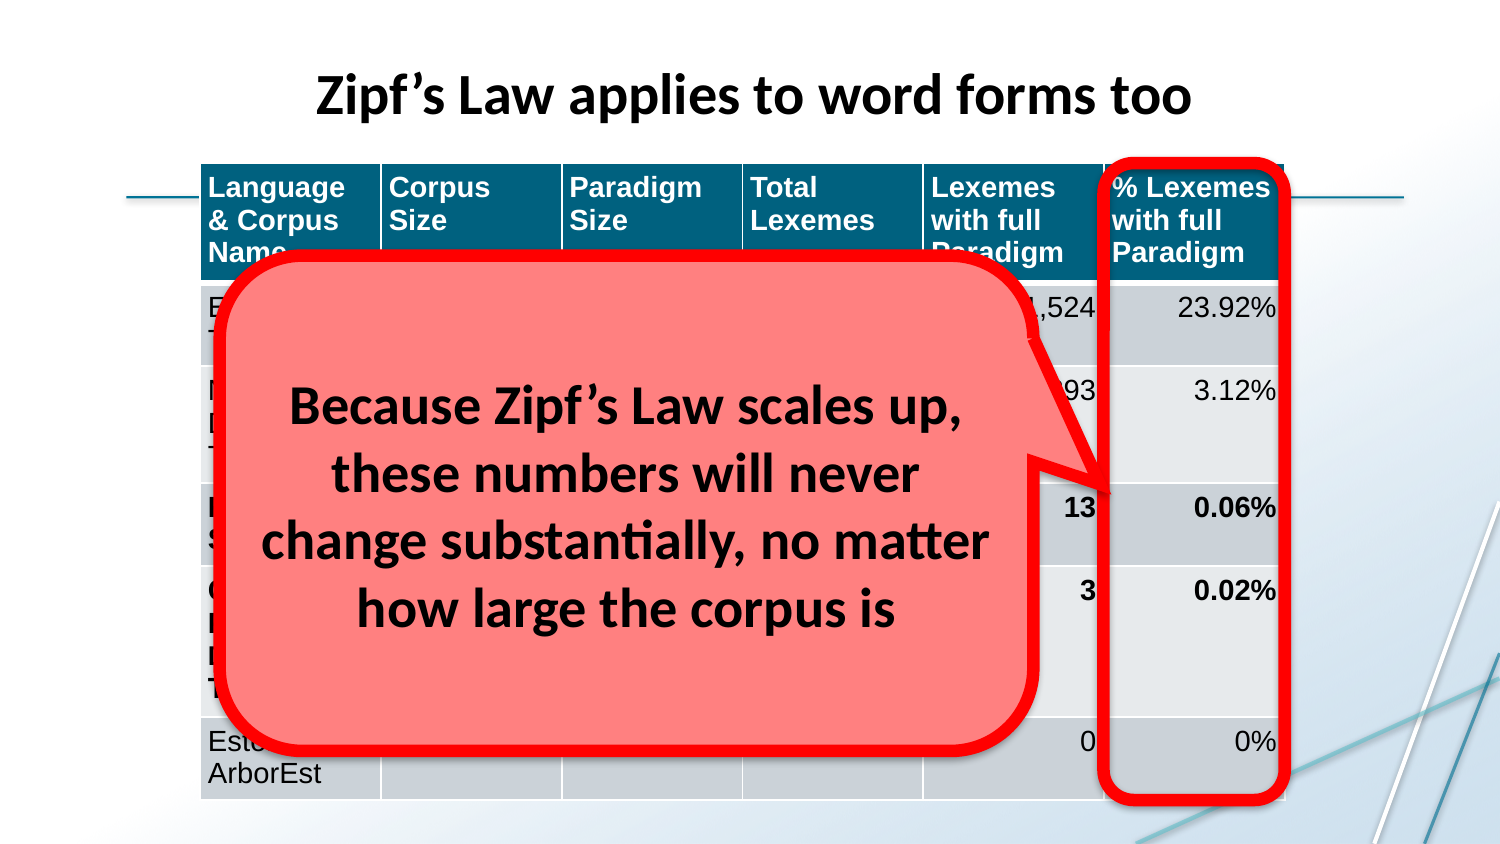

Zipf’s Law applies to word forms too
| Language & Corpus Name | Corpus Size | Paradigm Size | Total Lexemes | Lexemes with full Paradigm | % Lexemes with full Paradigm |
| --- | --- | --- | --- | --- | --- |
| English Web Treebank | 254,830 | 2 | 6,369 | 1,524 | 23.92% |
| Norwegian Dependency Treebank | 311,277 | 4 | 12,587 | 393 | 3.12% |
| Russian SynTagRus | 1,032,644 | 12 | 21,945 | 13 | 0.06% |
| Czech Prague Dependency Treebank | 1,509,242 | 14 | 17,904 | 3 | 0.02% |
| Estonian ArborEst | 234,351 | 28 | 14,075 | 0 | 0% |

Because Zipf’s Law scales up, these numbers will never change substantially, no matter how large the corpus is